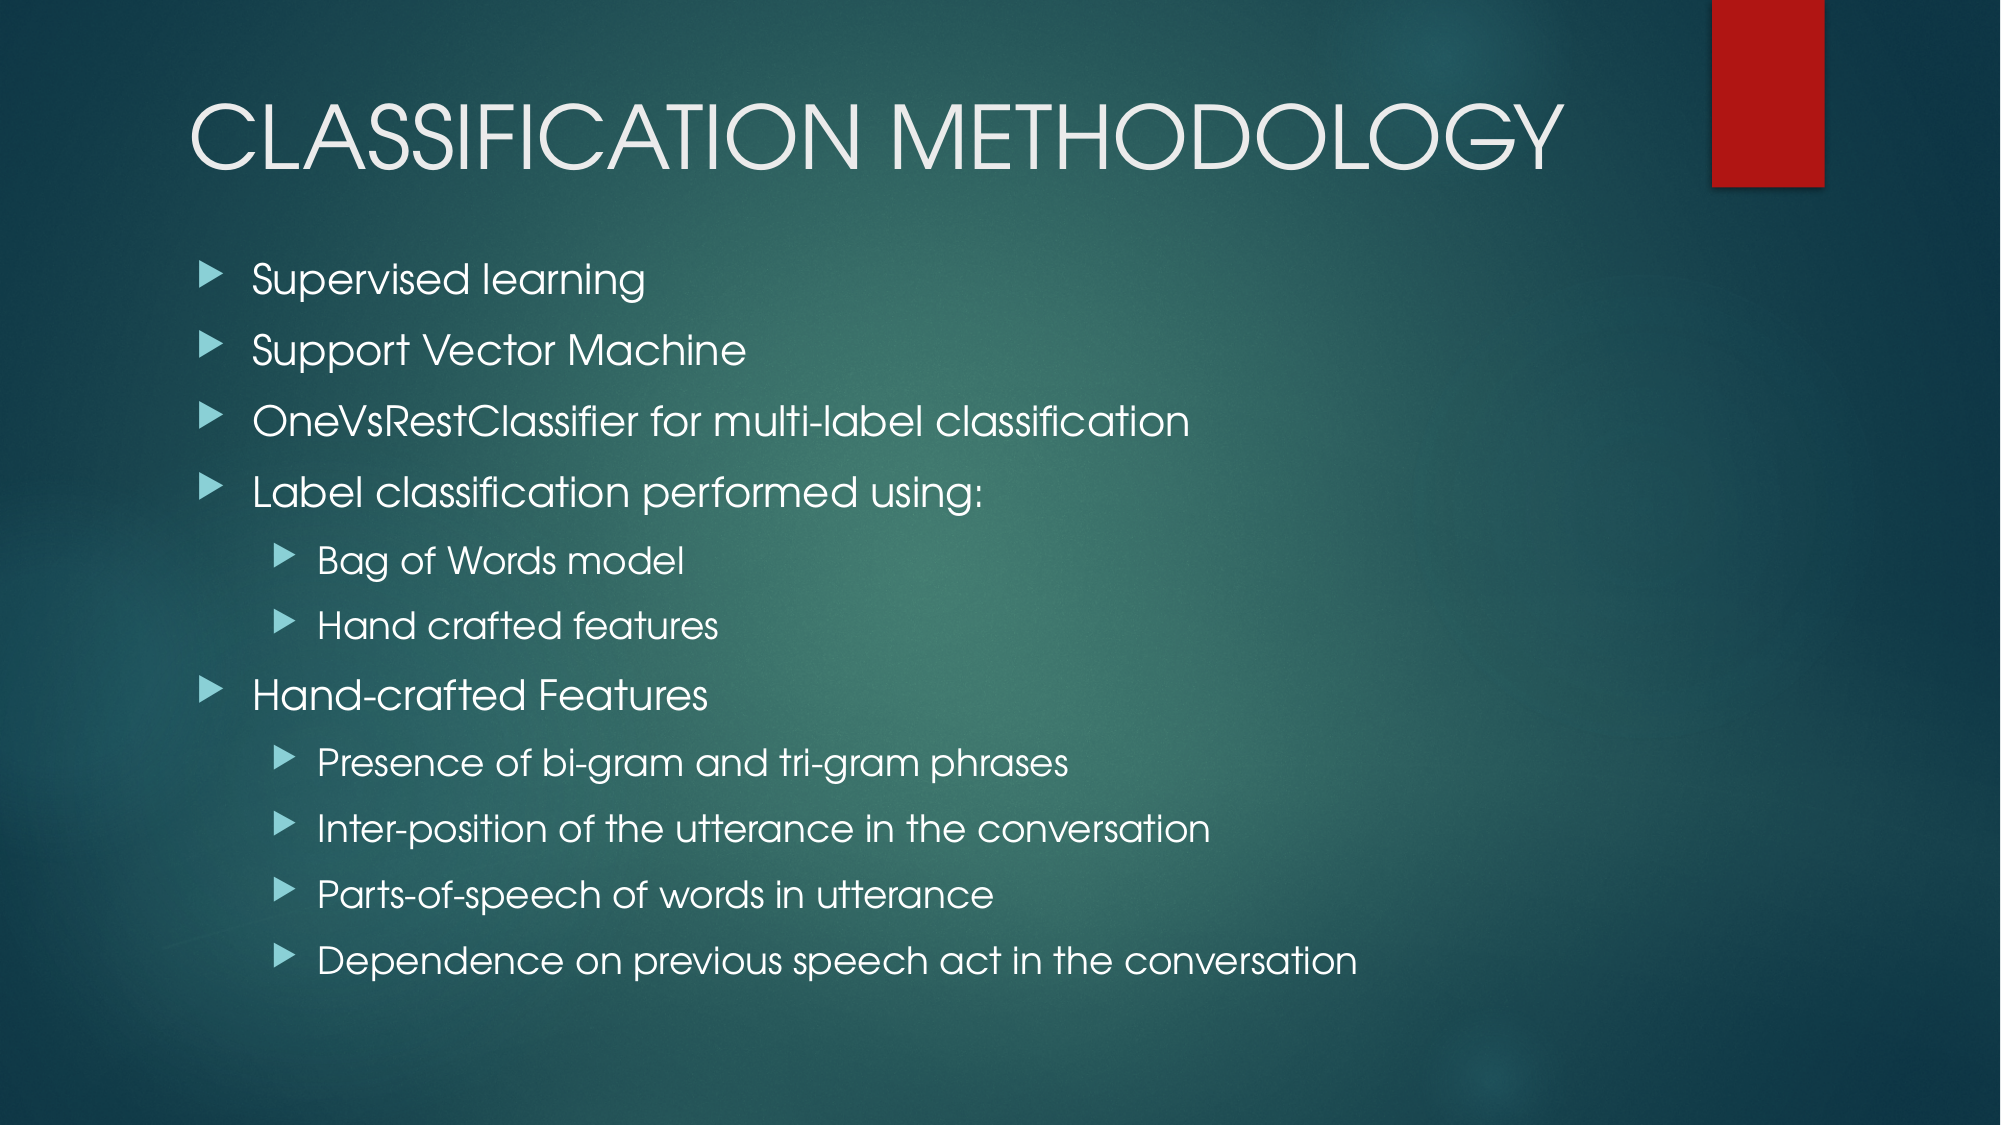

# CLASSIFICATION METHODOLOGY
Supervised learning
Support Vector Machine
OneVsRestClassifier for multi-label classification
Label classification performed using:
Bag of Words model
Hand crafted features
Hand-crafted Features
Presence of bi-gram and tri-gram phrases
Inter-position of the utterance in the conversation
Parts-of-speech of words in utterance
Dependence on previous speech act in the conversation